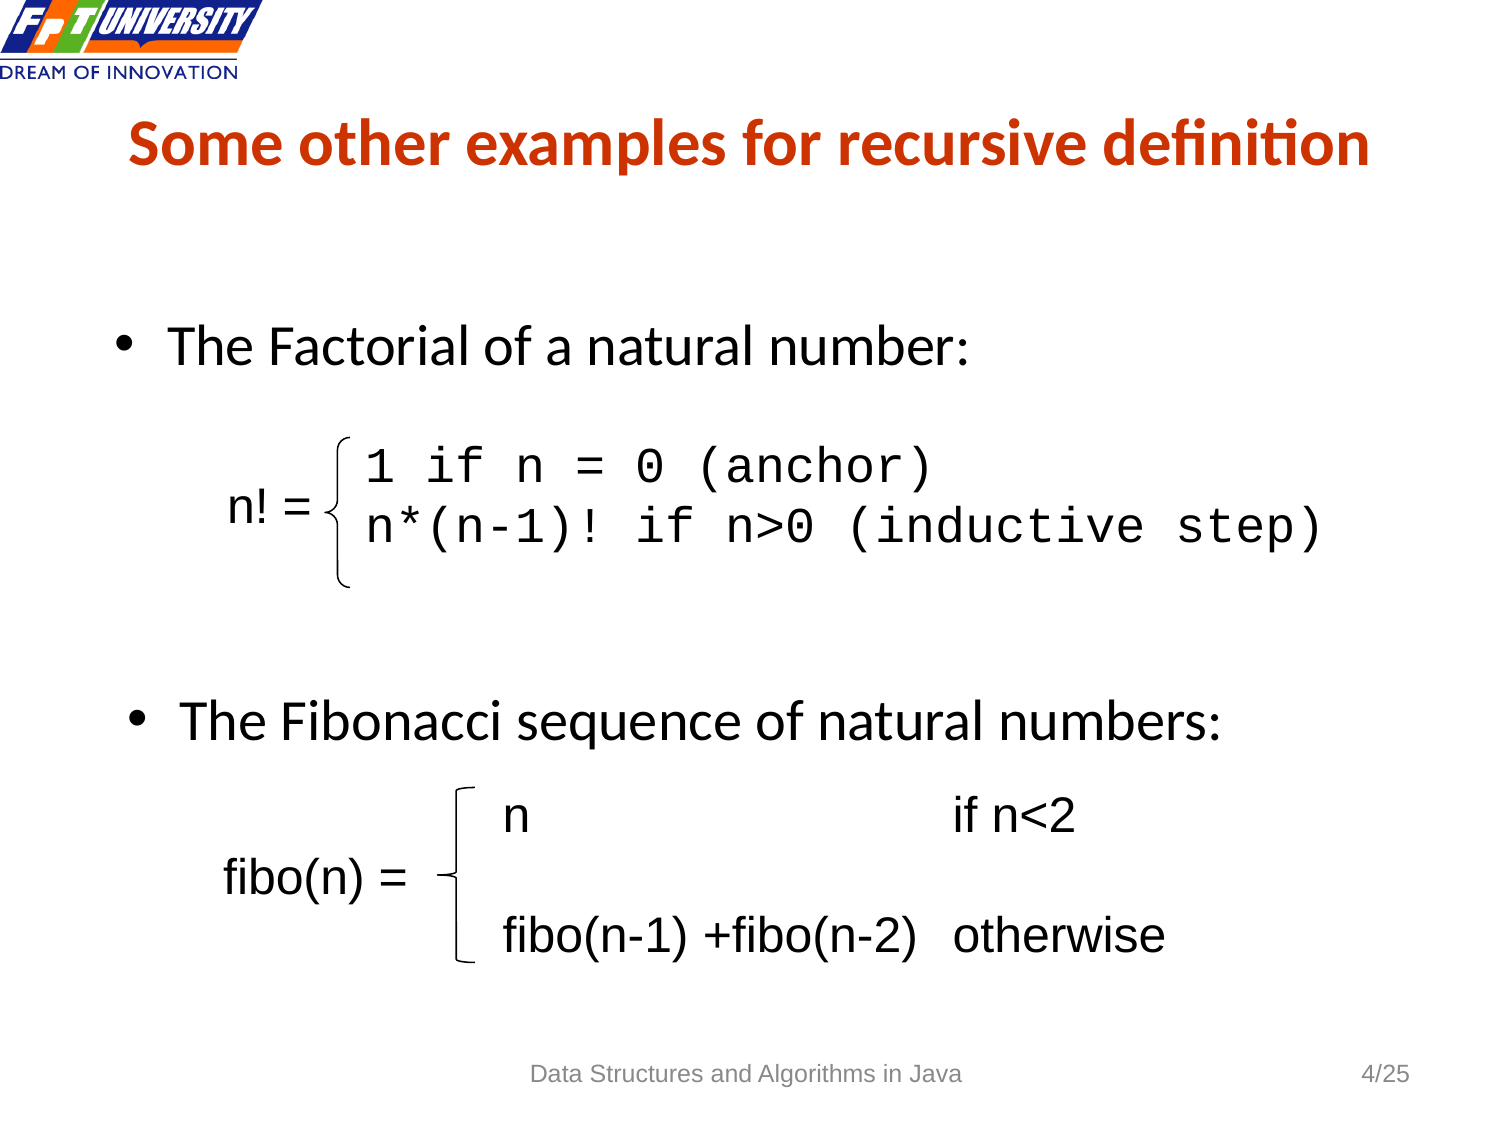

# Some other examples for recursive definition
The Factorial of a natural number:
1 if n = 0 (anchor)
n*(n-1)! if n>0 (inductive step)

n! =
The Fibonacci sequence of natural numbers:
n  			if n<2

fibo(n-1) +fibo(n-2)	otherwise

fibo(n) =
Data Structures and Algorithms in Java
4/25